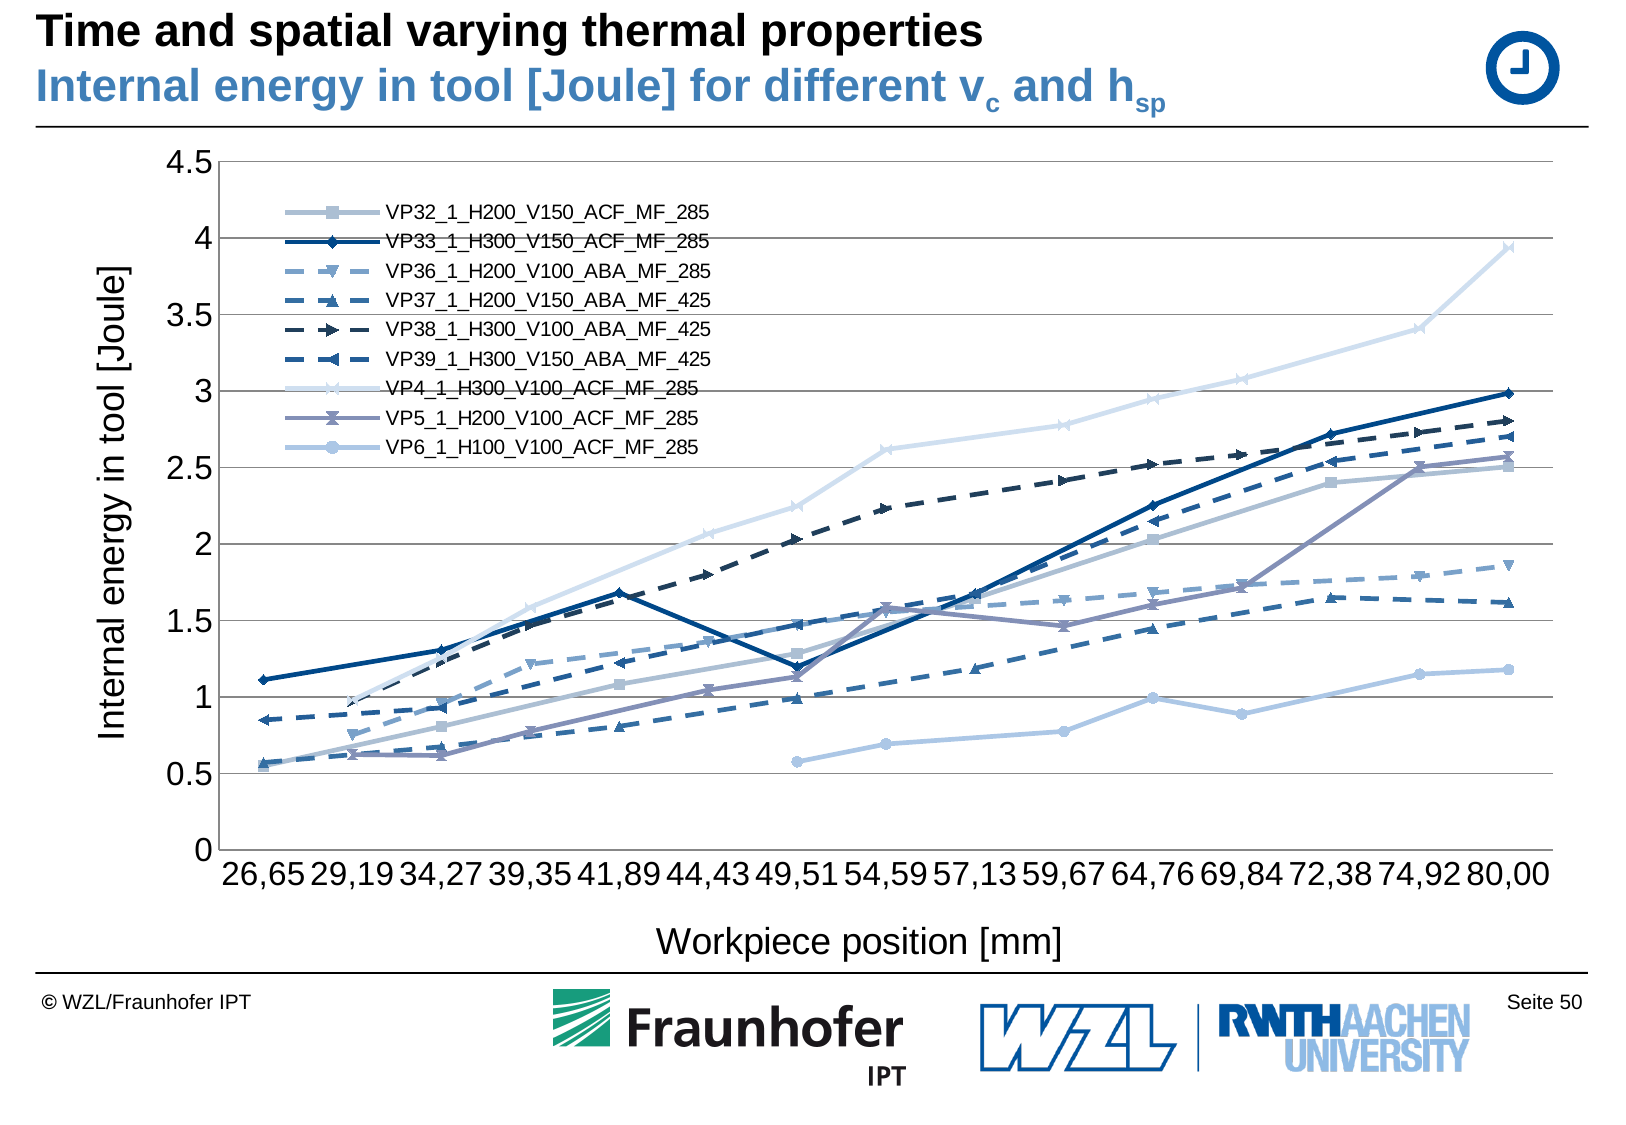

# Time and spatial varying thermal properties Internal energy in tool [Joule] for different vc and hsp

### Chart

| Category | VP32_1_H200_V150_ACF_MF_285 | VP33_1_H300_V150_ACF_MF_285 | VP36_1_H200_V100_ABA_MF_285 | VP37_1_H200_V150_ABA_MF_425 | VP38_1_H300_V100_ABA_MF_425 | VP39_1_H300_V150_ABA_MF_425 | VP4_1_H300_V100_ACF_MF_285 | VP5_1_H200_V100_ACF_MF_285 | VP6_1_H100_V100_ACF_MF_285 |
|---|---|---|---|---|---|---|---|---|---|
| 26,65 | 0.549603535962191 | 1.1127381418125364 | None | 0.5723113297050403 | None | 0.8501796950428583 | None | None | None |
| 29,19 | None | None | 0.7517088091165129 | None | 0.9704135230430408 | None | 0.9792539250060213 | 0.6243841776568566 | None |
| 34,27 | 0.8078159369648856 | 1.3070585311665572 | 0.9533859635629987 | 0.675333519200779 | 1.2300618566321357 | 0.9294126916046915 | 1.2580455661277197 | 0.6176585046752388 | None |
| 39,35 | None | None | 1.2145625326443303 | None | 1.4664372871638902 | None | 1.586015445835432 | 0.776841150517445 | None |
| 41,89 | 1.0833168599283092 | 1.681796158096893 | None | 0.8089032790001364 | None | 1.2235070000012733 | None | None | None |
| 44,43 | None | None | 1.3611542266379644 | None | 1.8018762268091868 | None | 2.0673160615269737 | 1.0455871935431171 | None |
| 49,51 | 1.2850588075180671 | 1.197791383759709 | 1.4699222491814872 | 0.9941076007399882 | 2.03265245977457 | 1.4735248438228477 | 2.24717177410442 | 1.1331316427246358 | 0.5768260227072918 |
| 54,59 | None | None | 1.5550065766244647 | None | 2.232467489933532 | None | 2.6177093153091144 | 1.5858153955266154 | 0.6931276722527847 |
| 57,13 | 1.6450388781025604 | 1.6749714768747843 | None | 1.1883465506160549 | None | 1.6776645032717064 | None | None | None |
| 59,67 | None | None | 1.6303217661990348 | None | 2.414828517789839 | None | 2.7774988188379 | 1.4640405988547922 | 0.7761602797445109 |
| 64,76 | 2.029133522124064 | 2.253040681660082 | 1.680494485123995 | 1.4483894146010903 | 2.520242628072153 | 2.149299740797262 | 2.947627115983586 | 1.6026786592219613 | 0.99400306938151 |
| 69,84 | None | None | 1.732754623957257 | None | 2.583586609924609 | None | 3.077756688778066 | 1.7143349012751425 | 0.8884936954804606 |
| 72,38 | 2.4000254256305578 | 2.7182915551662132 | None | 1.6505711818175006 | None | 2.539844529064934 | None | None | None |
| 74,92 | None | None | 1.7881094529631958 | None | 2.7293499944334765 | None | 3.408364281339893 | 2.502863425499114 | 1.1494869931741667 |
| 80,00 | 2.504668753456363 | 2.9854864435606836 | 1.8597810773888357 | 1.6177154670150165 | 2.805459303547156 | 2.7029725765034684 | 3.9397546688816125 | 2.5715866594591206 | 1.1785253206317161 |